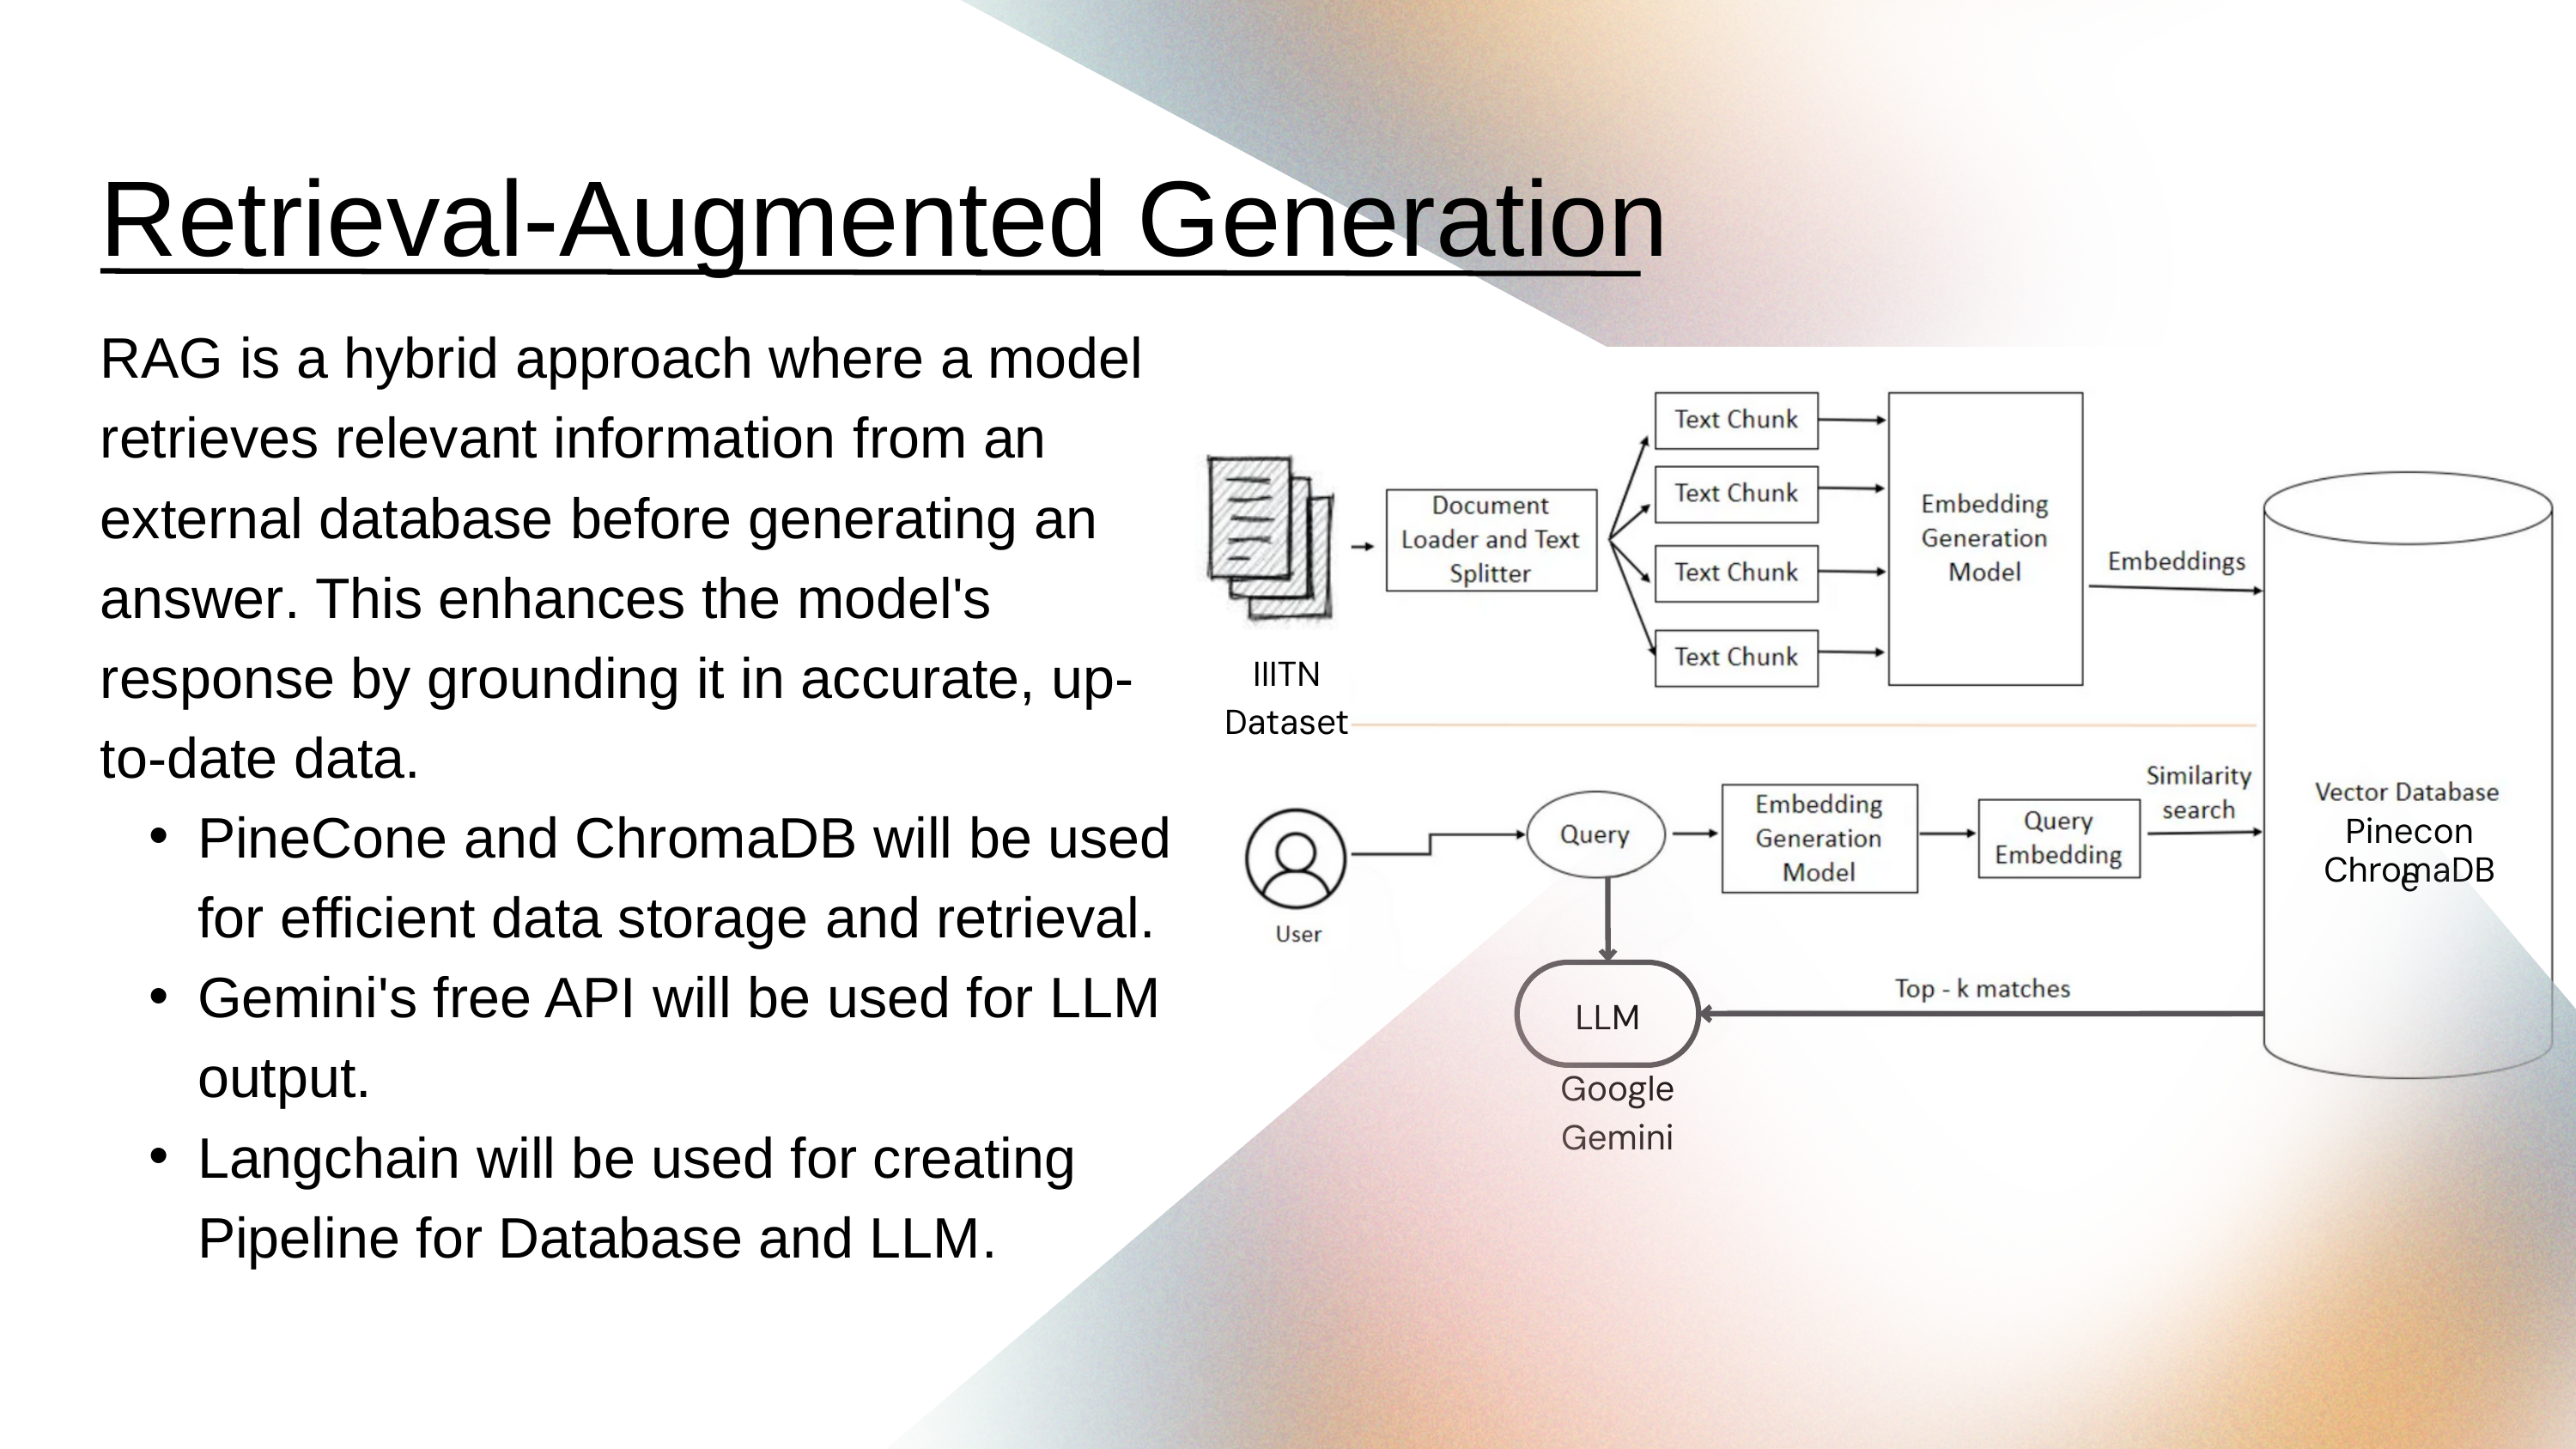

Retrieval-Augmented Generation

RAG is a hybrid approach where a model retrieves relevant information from an external database before generating an answer. This enhances the model's response by grounding it in accurate, up-to-date data.
PineCone and ChromaDB will be used for efficient data storage and retrieval.
Gemini's free API will be used for LLM output.
Langchain will be used for creating Pipeline for Database and LLM.

IIITN Dataset

Pinecone
ChromaDB

LLM

Google Gemini